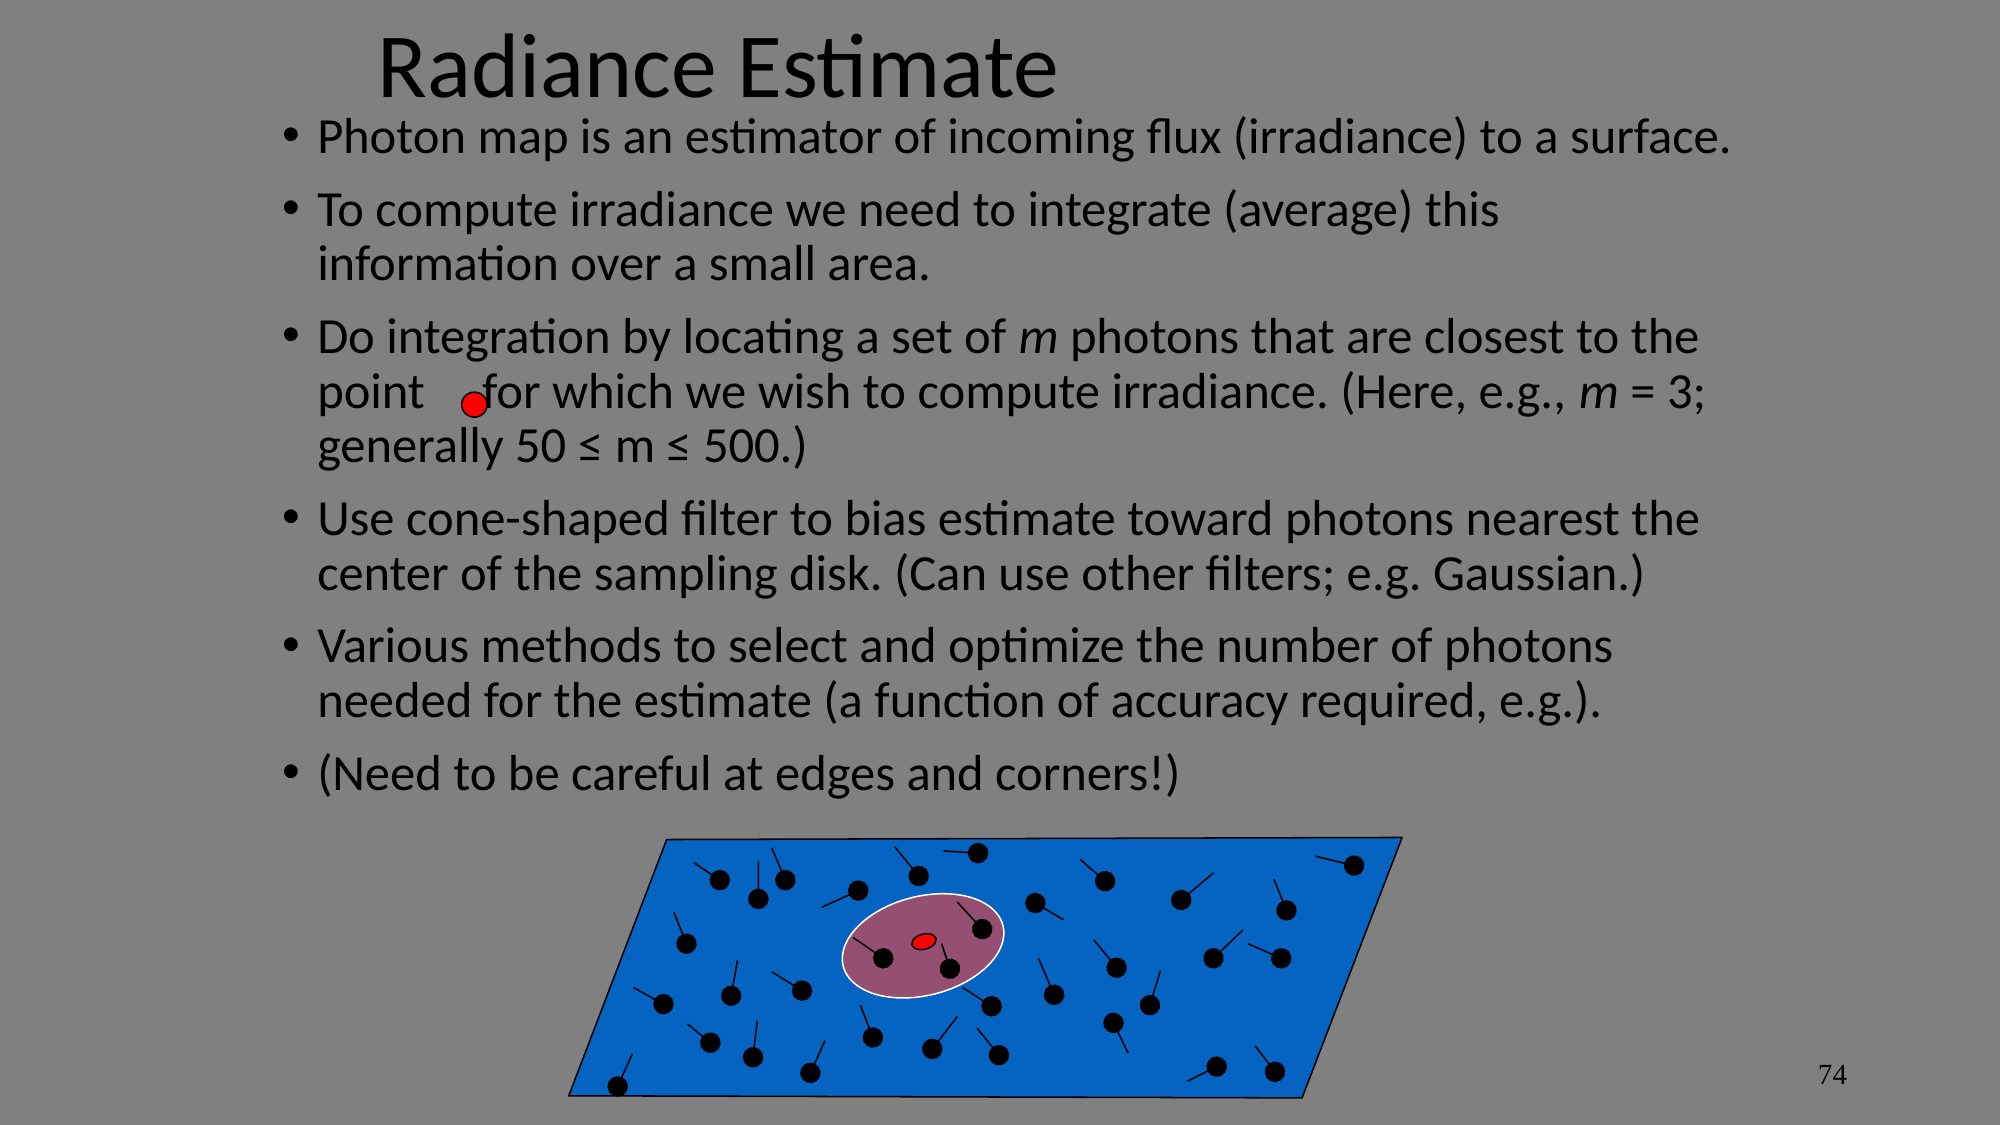

# Radiance Estimate
Photon map is an estimator of incoming flux (irradiance) to a surface.
To compute irradiance we need to integrate (average) this information over a small area.
Do integration by locating a set of m photons that are closest to the point     for which we wish to compute irradiance. (Here, e.g., m = 3; generally 50 ≤ m ≤ 500.)
Use cone-shaped filter to bias estimate toward photons nearest the center of the sampling disk. (Can use other filters; e.g. Gaussian.)
Various methods to select and optimize the number of photons needed for the estimate (a function of accuracy required, e.g.).
(Need to be careful at edges and corners!)

74